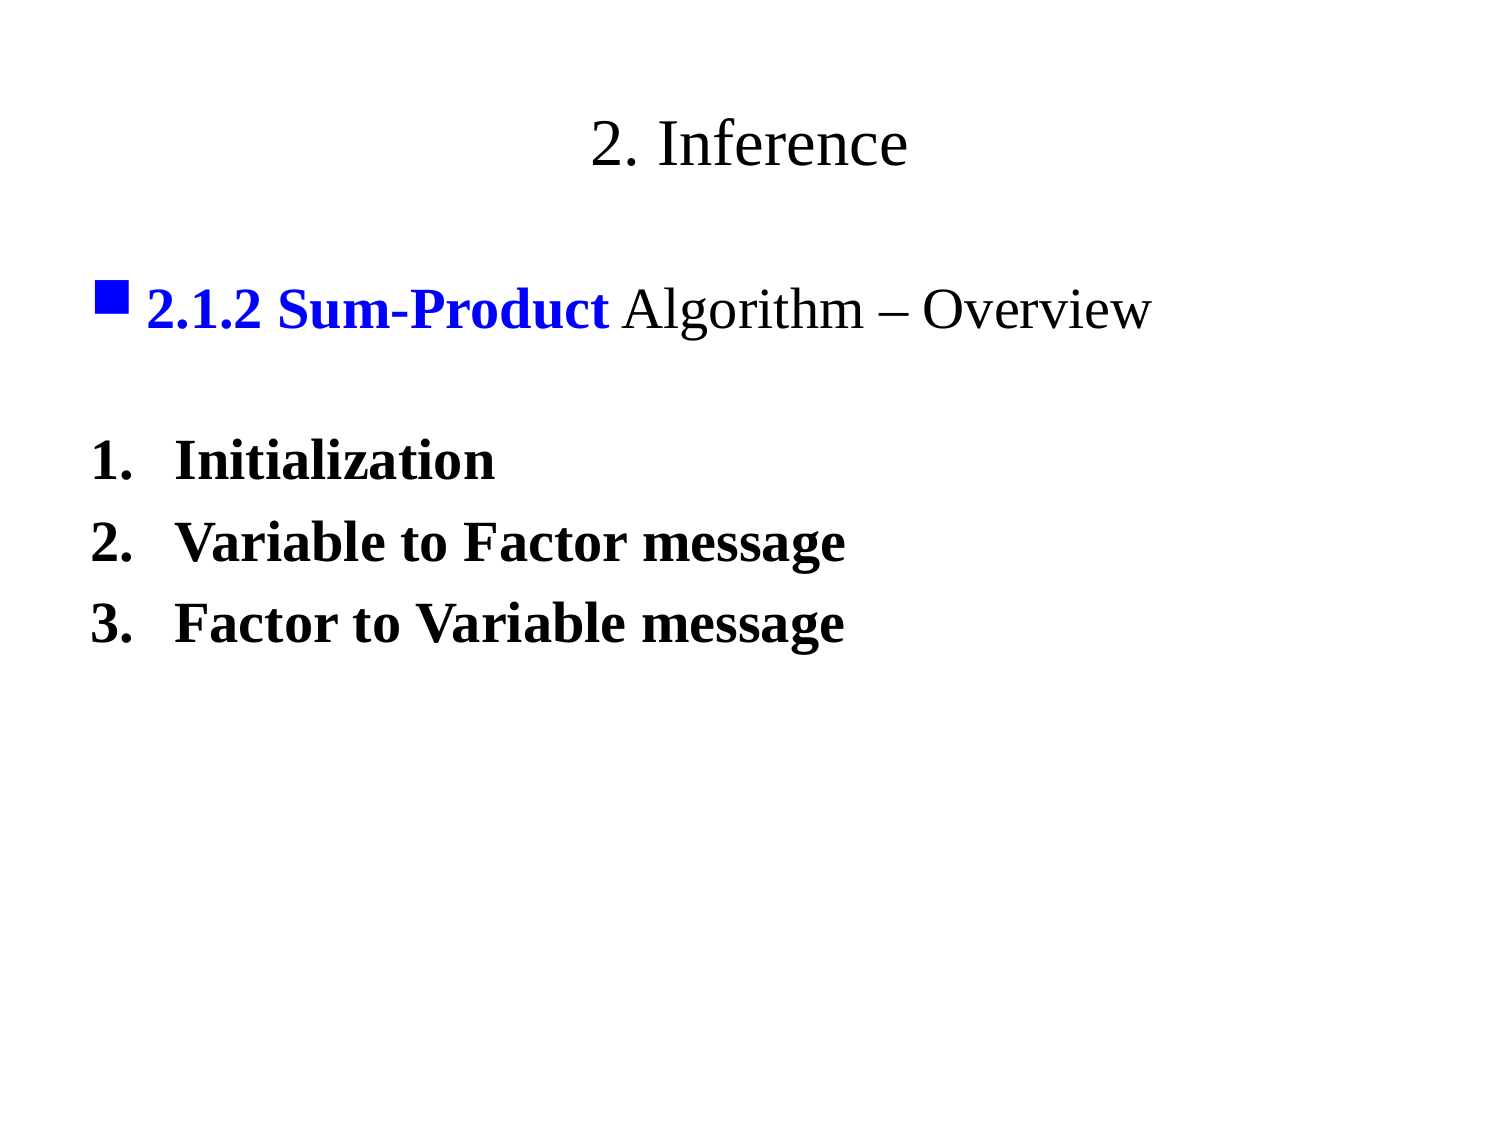

# 2. Inference
2.1.2 Sum-Product Algorithm – Overview

Initialization
Variable to Factor message
Factor to Variable message